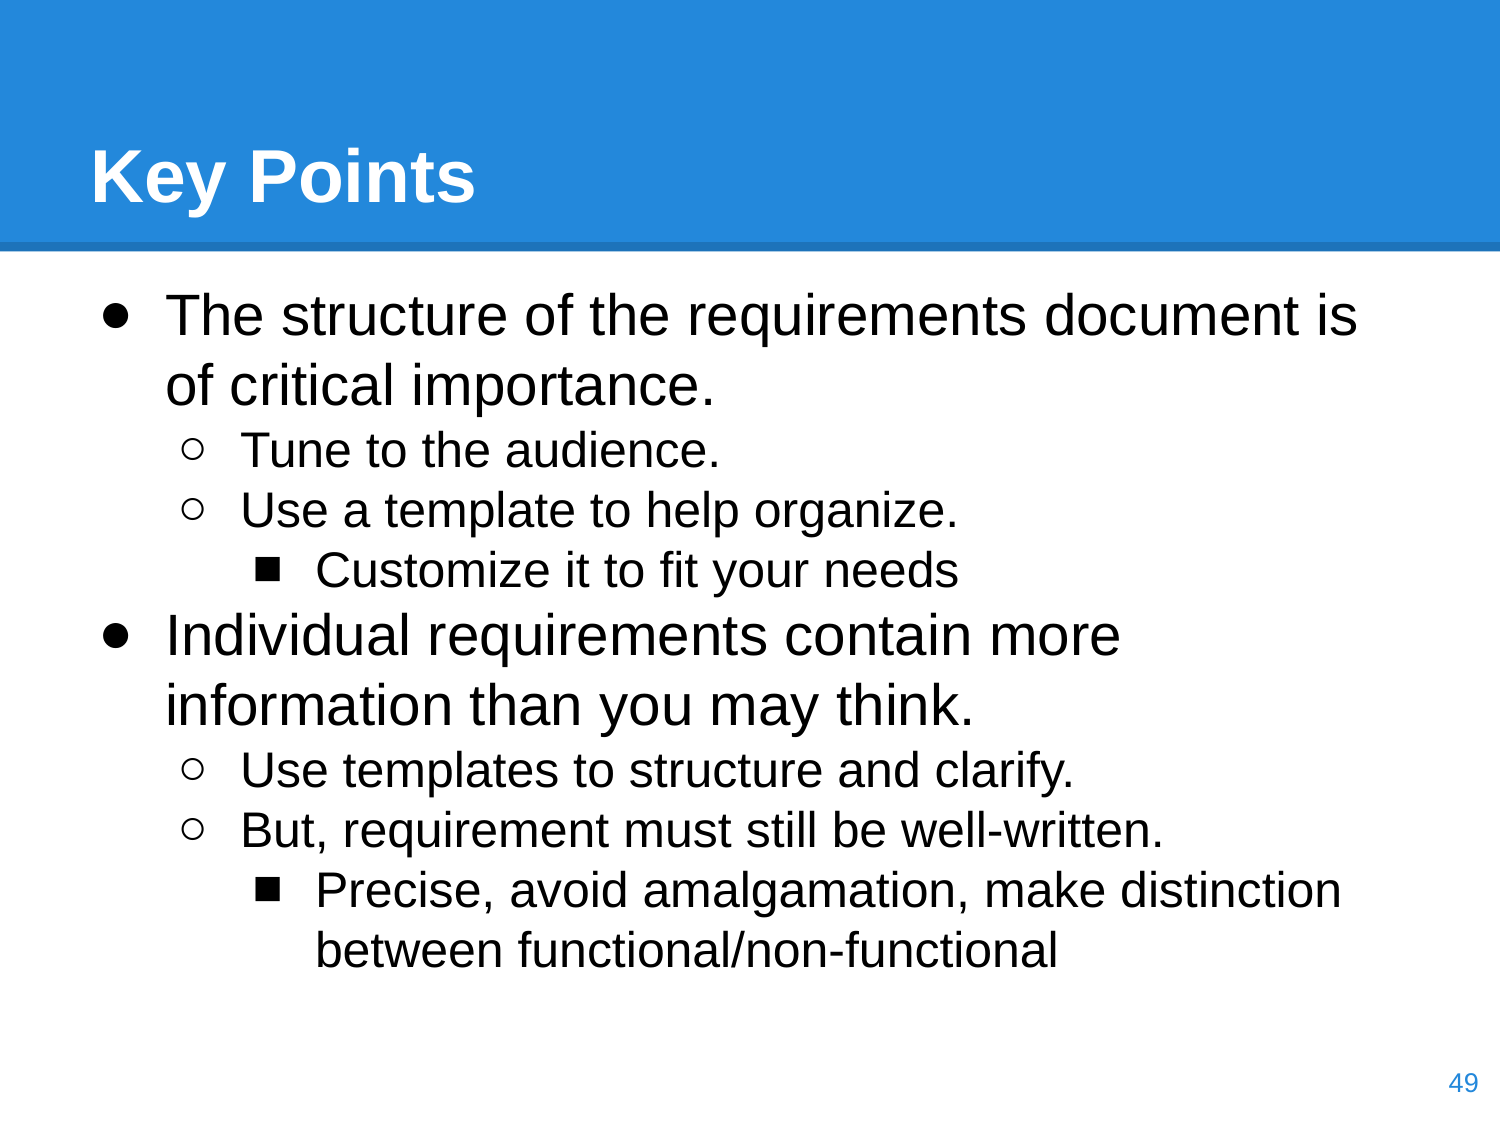

# Key Points
The structure of the requirements document is of critical importance.
Tune to the audience.
Use a template to help organize.
Customize it to fit your needs
Individual requirements contain more information than you may think.
Use templates to structure and clarify.
But, requirement must still be well-written.
Precise, avoid amalgamation, make distinction between functional/non-functional
49